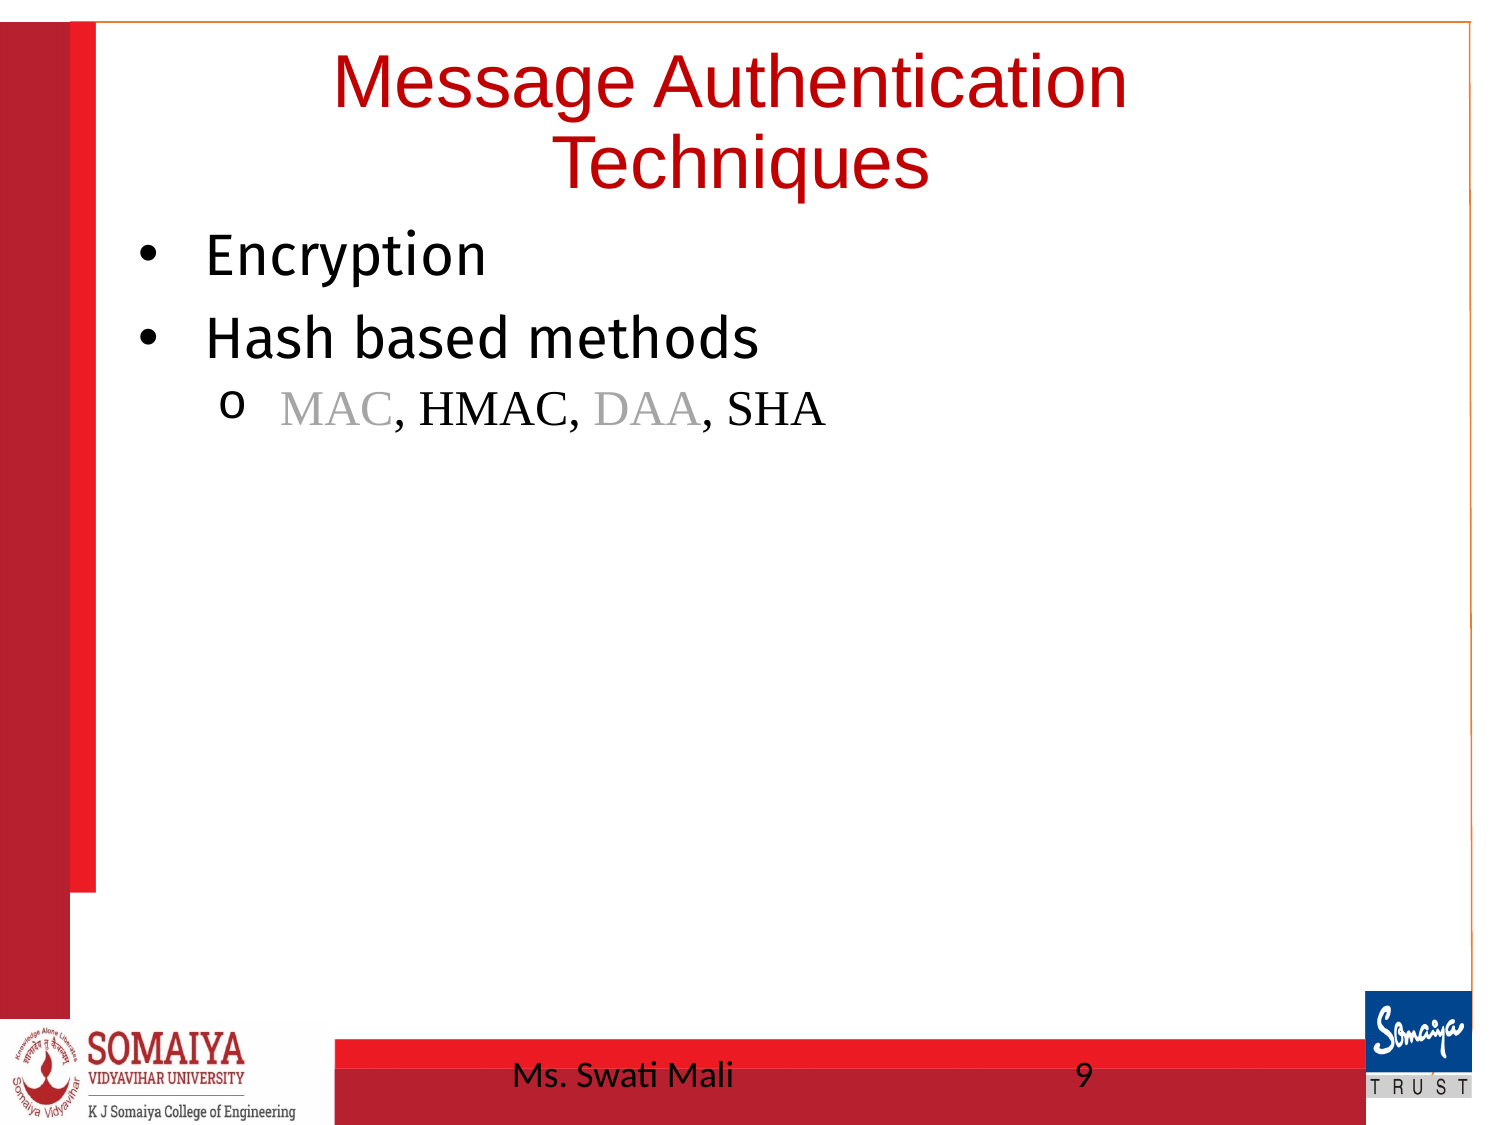

# Message Authentication Techniques
Encryption
Hash based methods
MAC, HMAC, DAA, SHA
Ms. Swati Mali
9